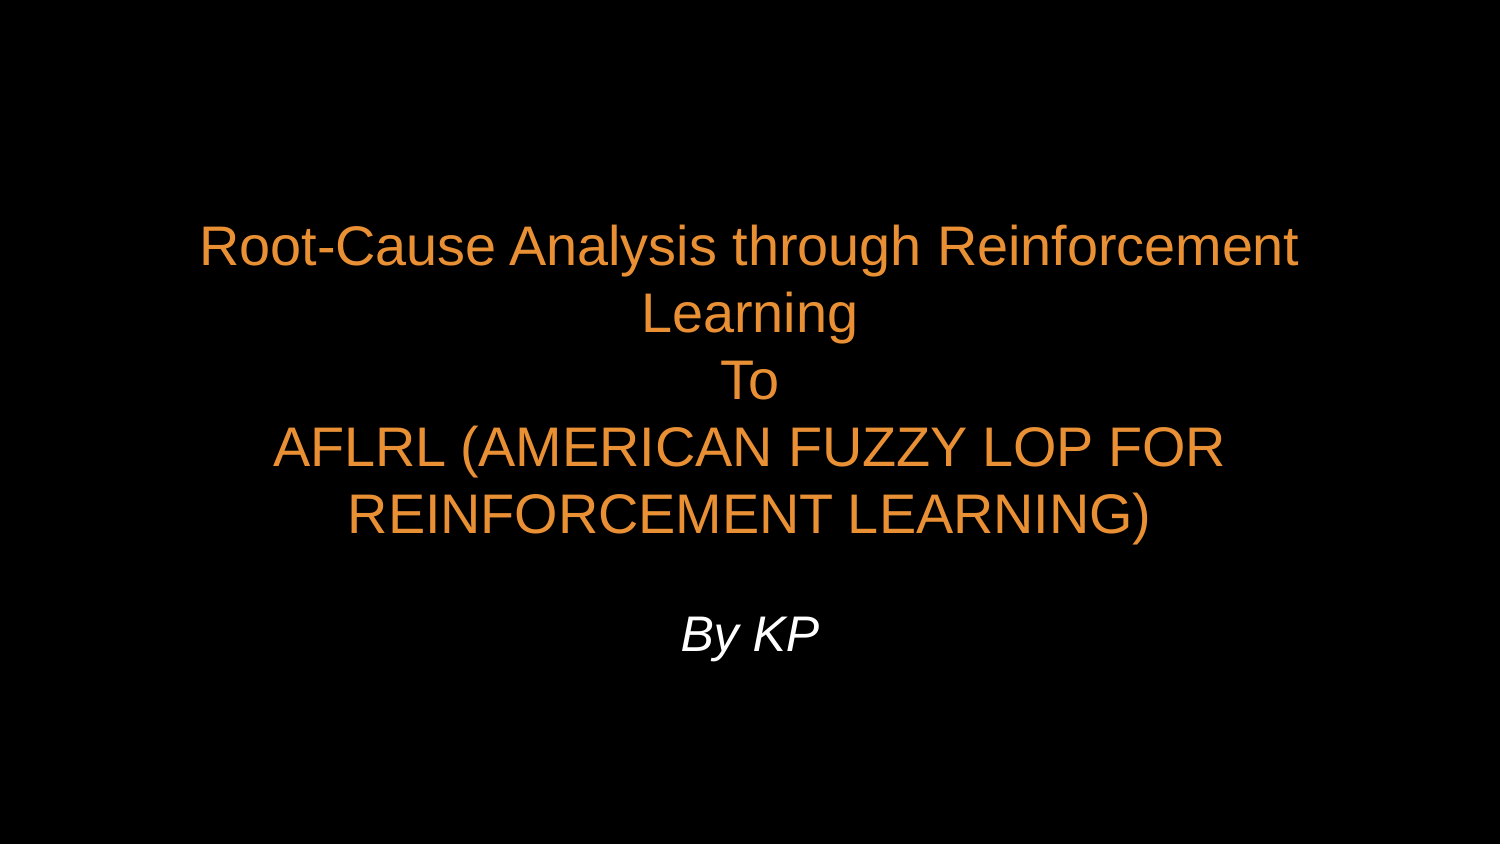

# Root-Cause Analysis through Reinforcement
Learning
To
AFLRL (AMERICAN FUZZY LOP FOR REINFORCEMENT LEARNING)
By KP